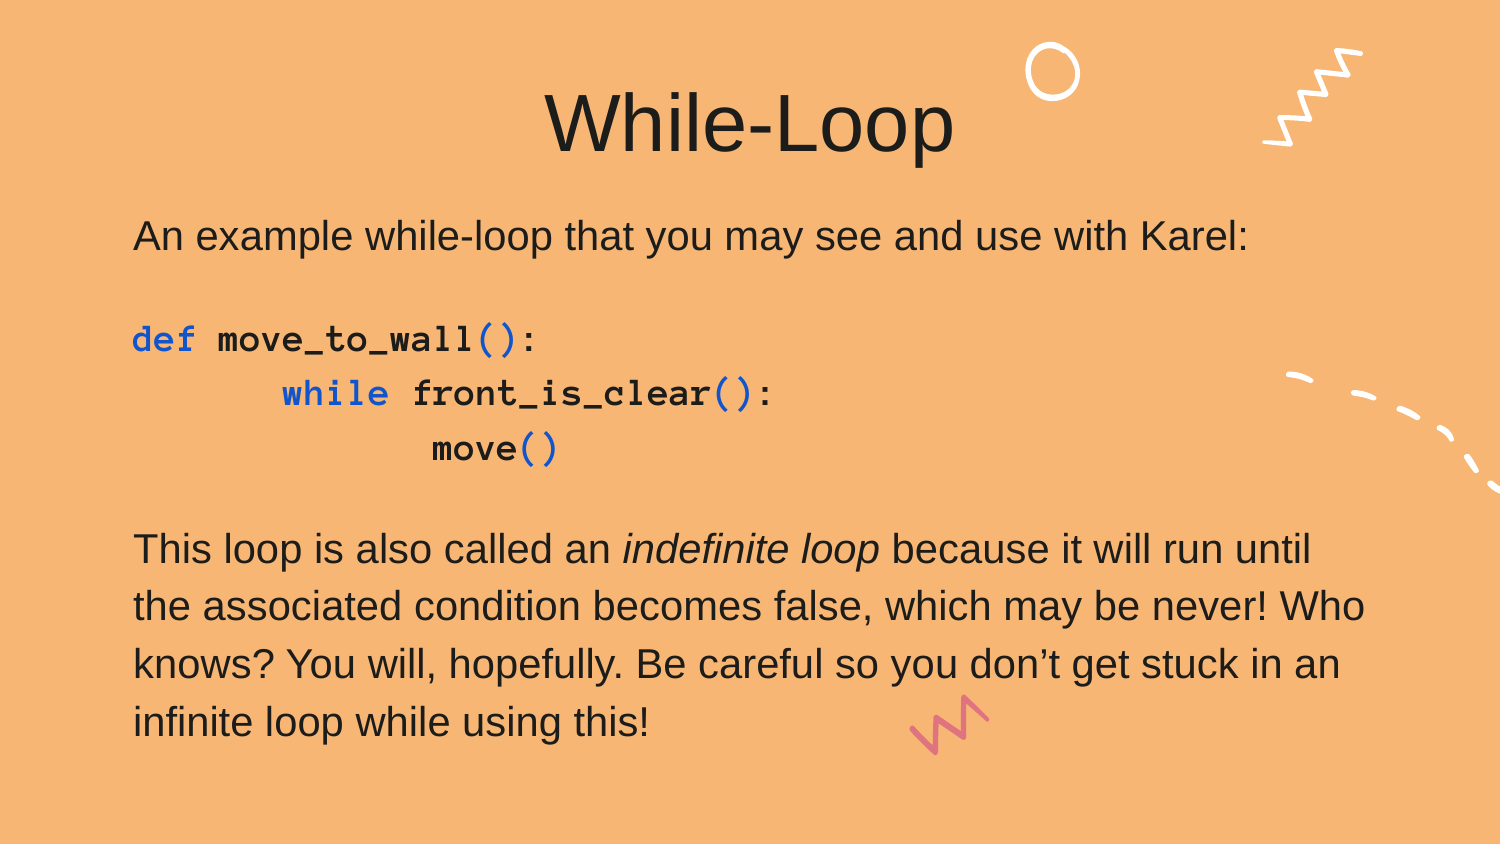

# While-Loop
An example while-loop that you may see and use with Karel:

def move_to_wall():
	while front_is_clear():
		move()

This loop is also called an indefinite loop because it will run until the associated condition becomes false, which may be never! Who knows? You will, hopefully. Be careful so you don’t get stuck in an infinite loop while using this!